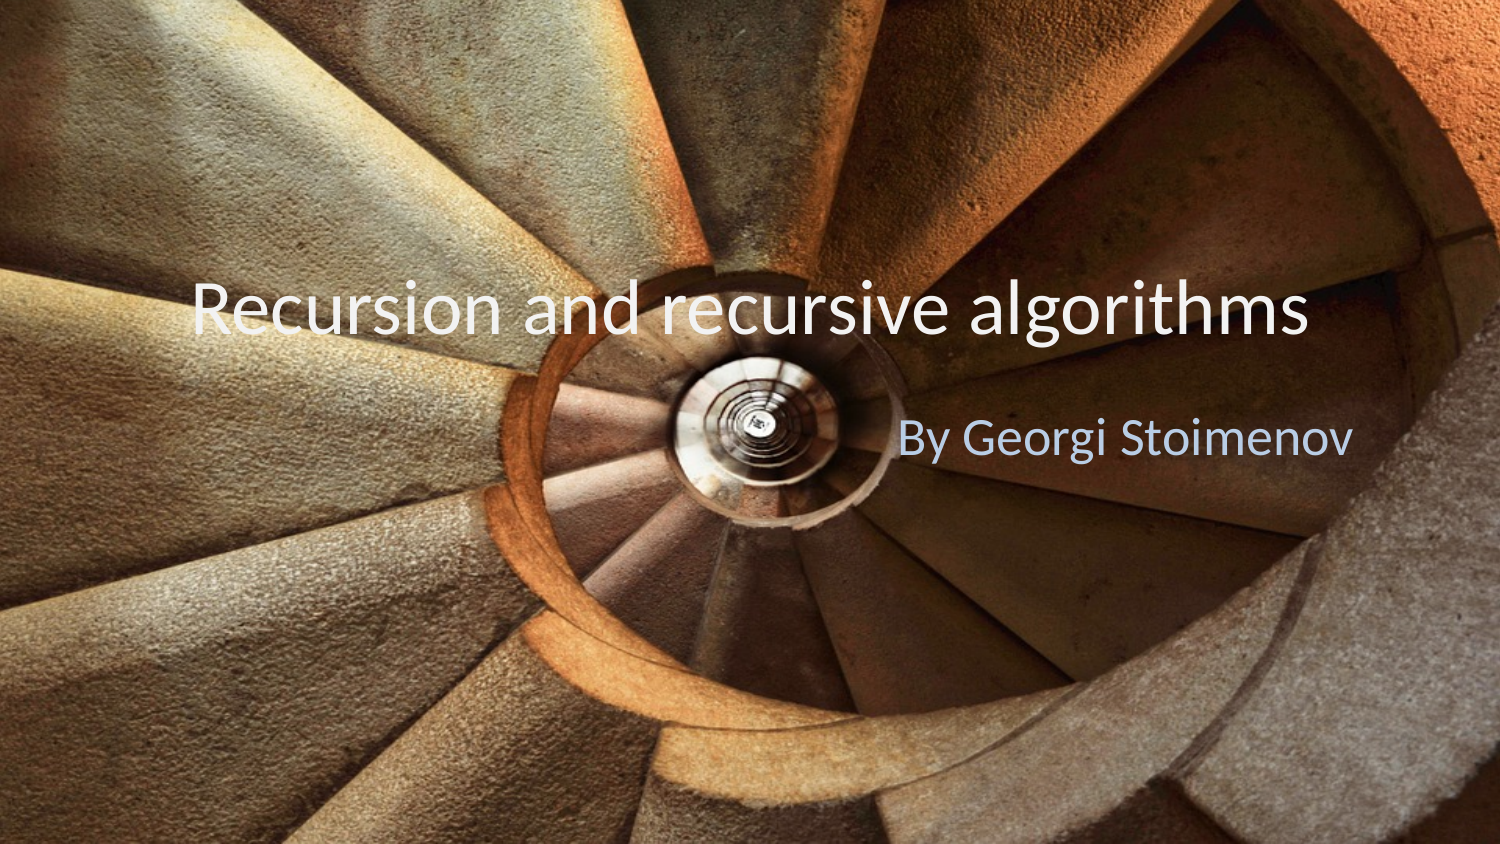

# Recursion and recursive algorithms
By Georgi Stoimenov